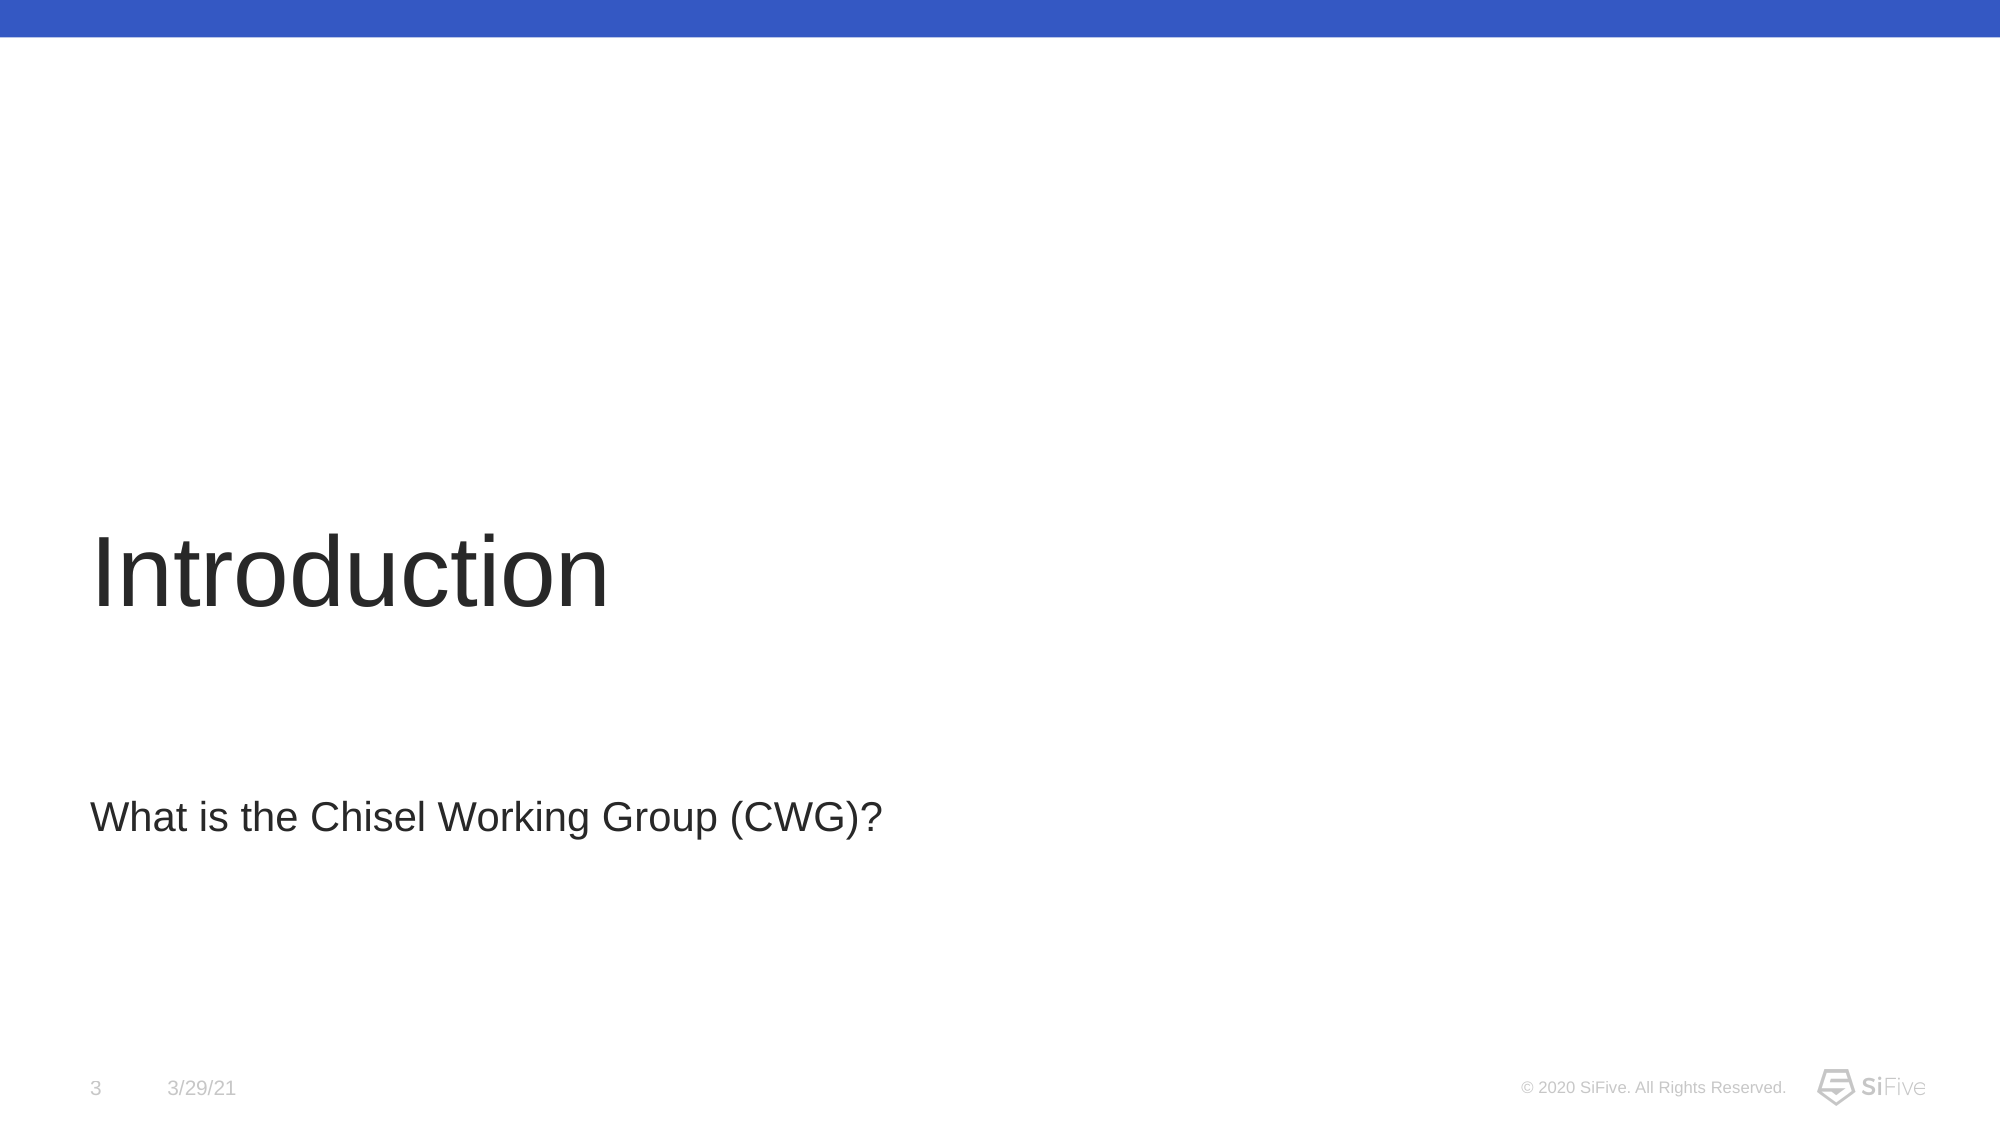

# Introduction
What is the Chisel Working Group (CWG)?
3
3/29/21